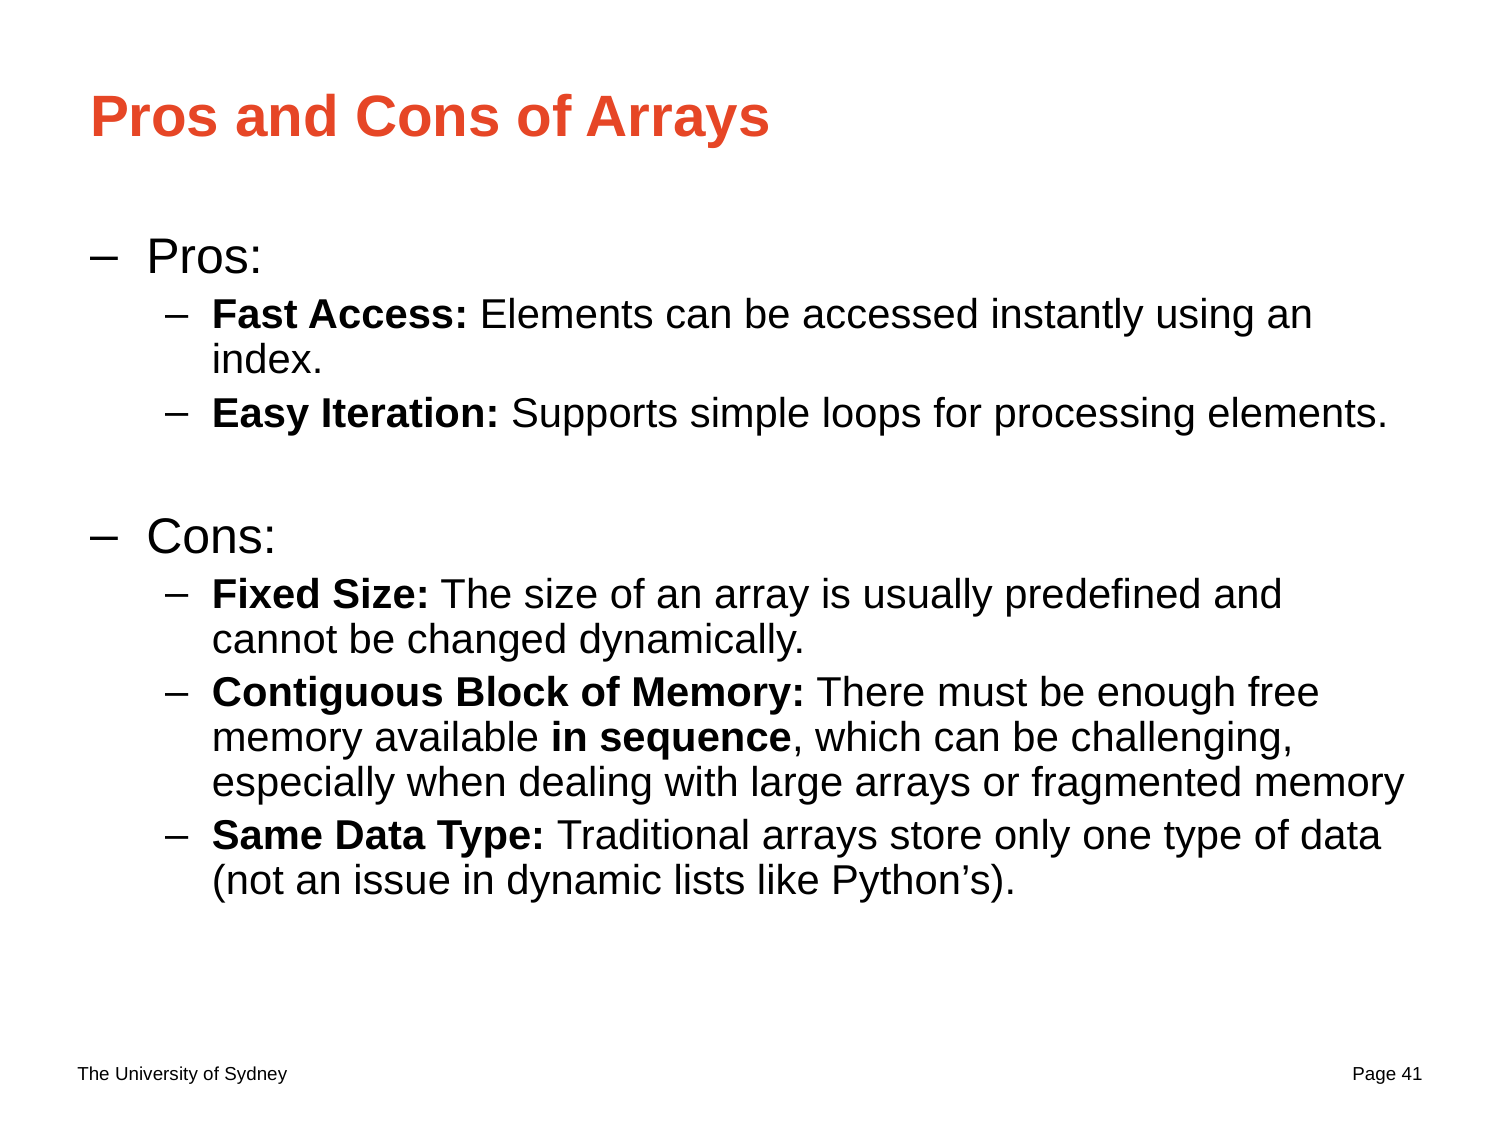

# Pros and Cons of Arrays
Pros:
Fast Access: Elements can be accessed instantly using an index.
Easy Iteration: Supports simple loops for processing elements.

Cons:
Fixed Size: The size of an array is usually predefined and cannot be changed dynamically.
Contiguous Block of Memory: There must be enough free memory available in sequence, which can be challenging, especially when dealing with large arrays or fragmented memory
Same Data Type: Traditional arrays store only one type of data (not an issue in dynamic lists like Python’s).